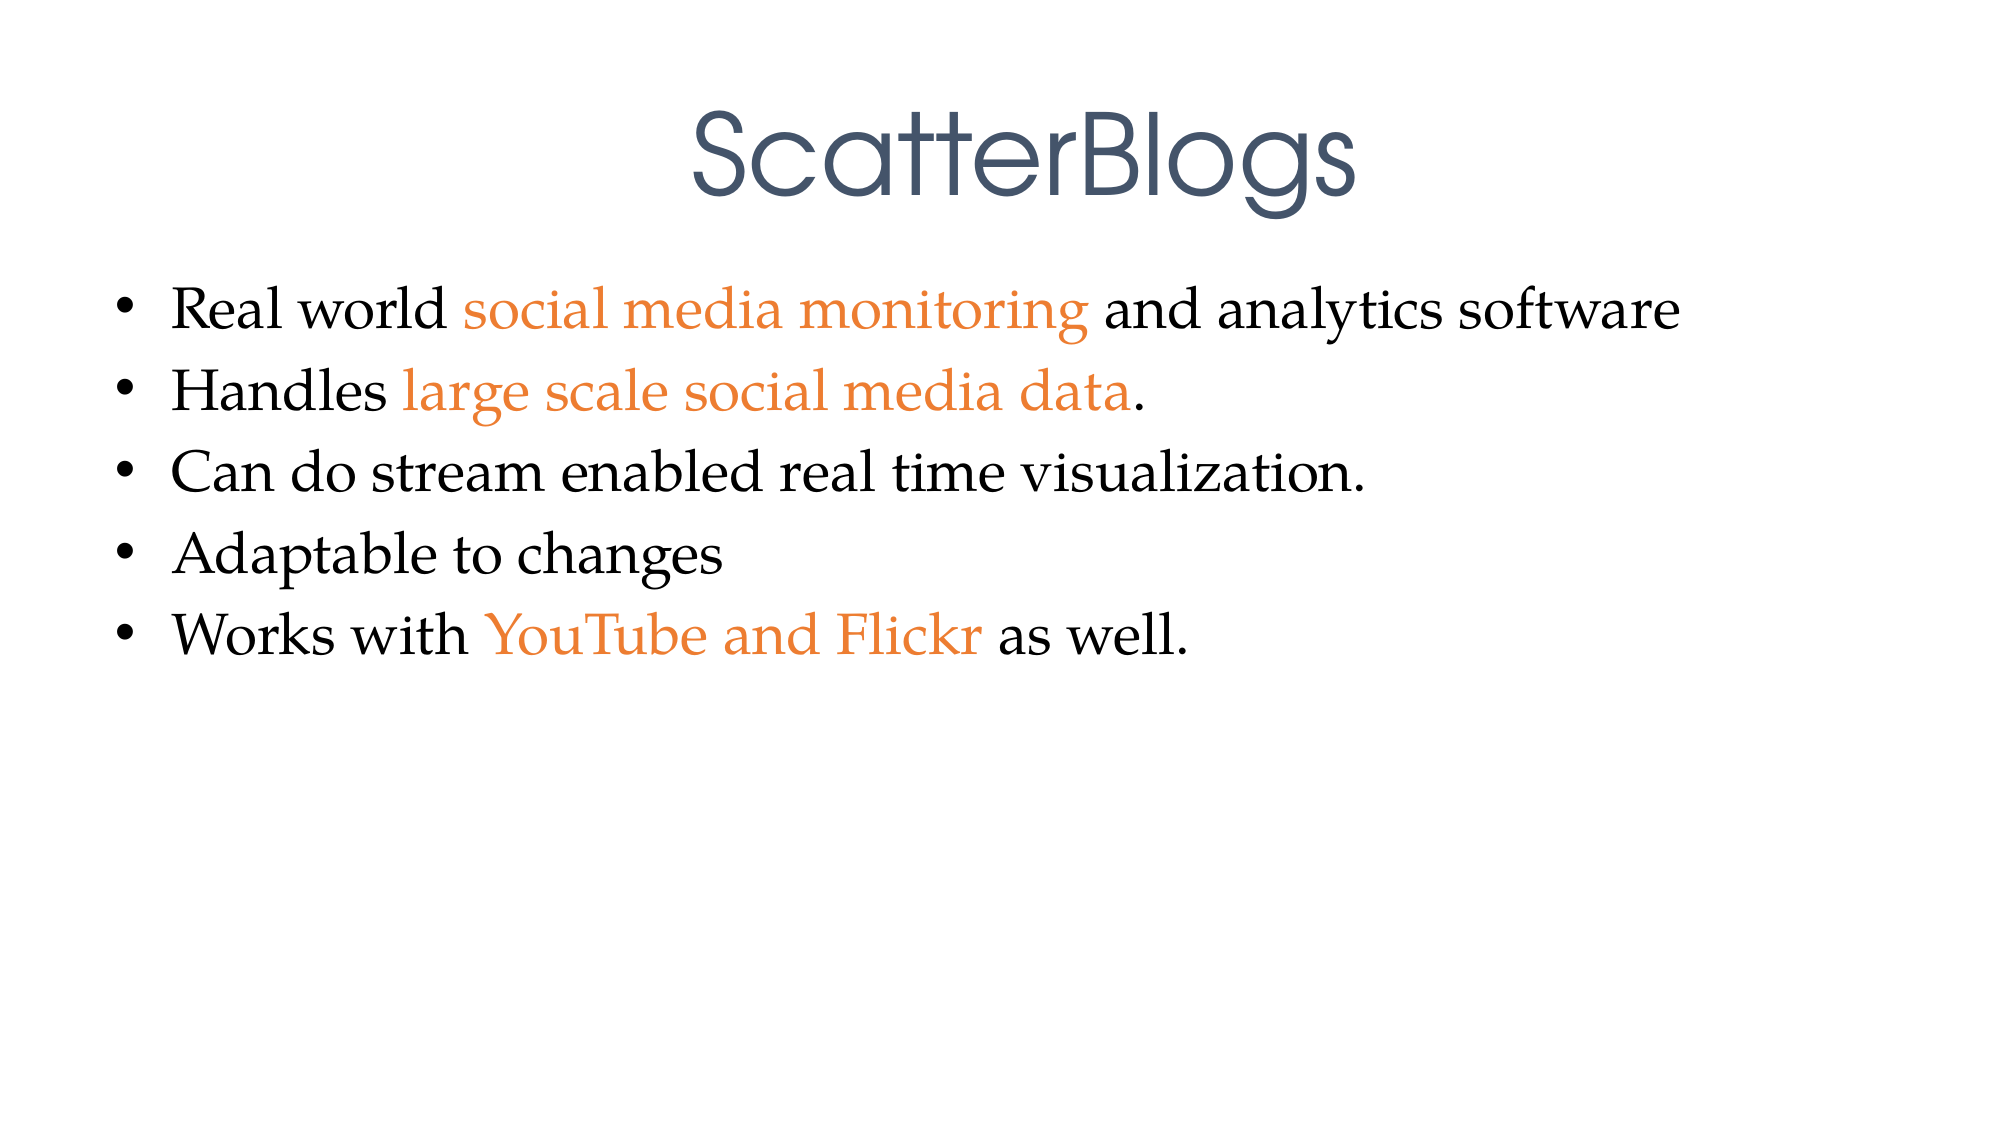

ScatterBlogs
Real world social media monitoring and analytics software
Handles large scale social media data.
Can do stream enabled real time visualization.
Adaptable to changes
Works with YouTube and Flickr as well.